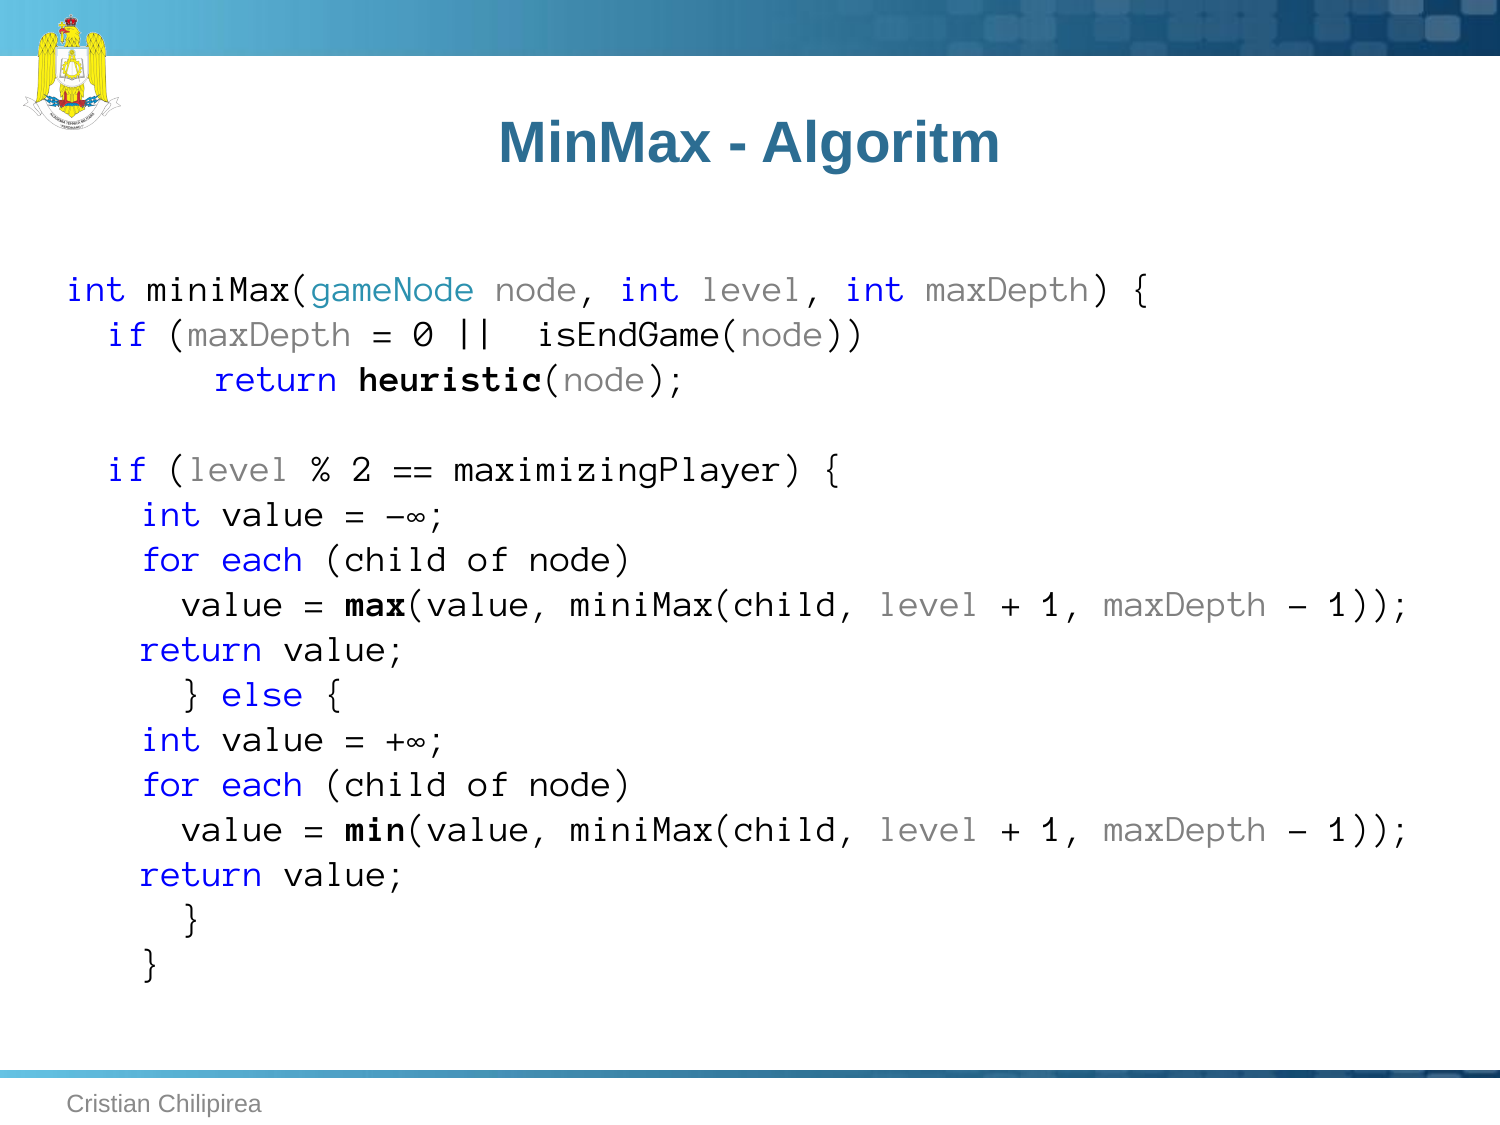

# MinMax - Algoritm
int miniMax(gameNode node, int level, int maxDepth) {
  if (maxDepth = 0 ||  isEndGame(node))
  	return heuristic(node);

  if (level % 2 == maximizingPlayer) {
int value = −∞;
for each (child of node)
  value = max(value, miniMax(child, level + 1, maxDepth − 1));
return value;
  } else {
int value = +∞;
for each (child of node)
  value = min(value, miniMax(child, level + 1, maxDepth − 1));
return value;
  }
}
Cristian Chilipirea